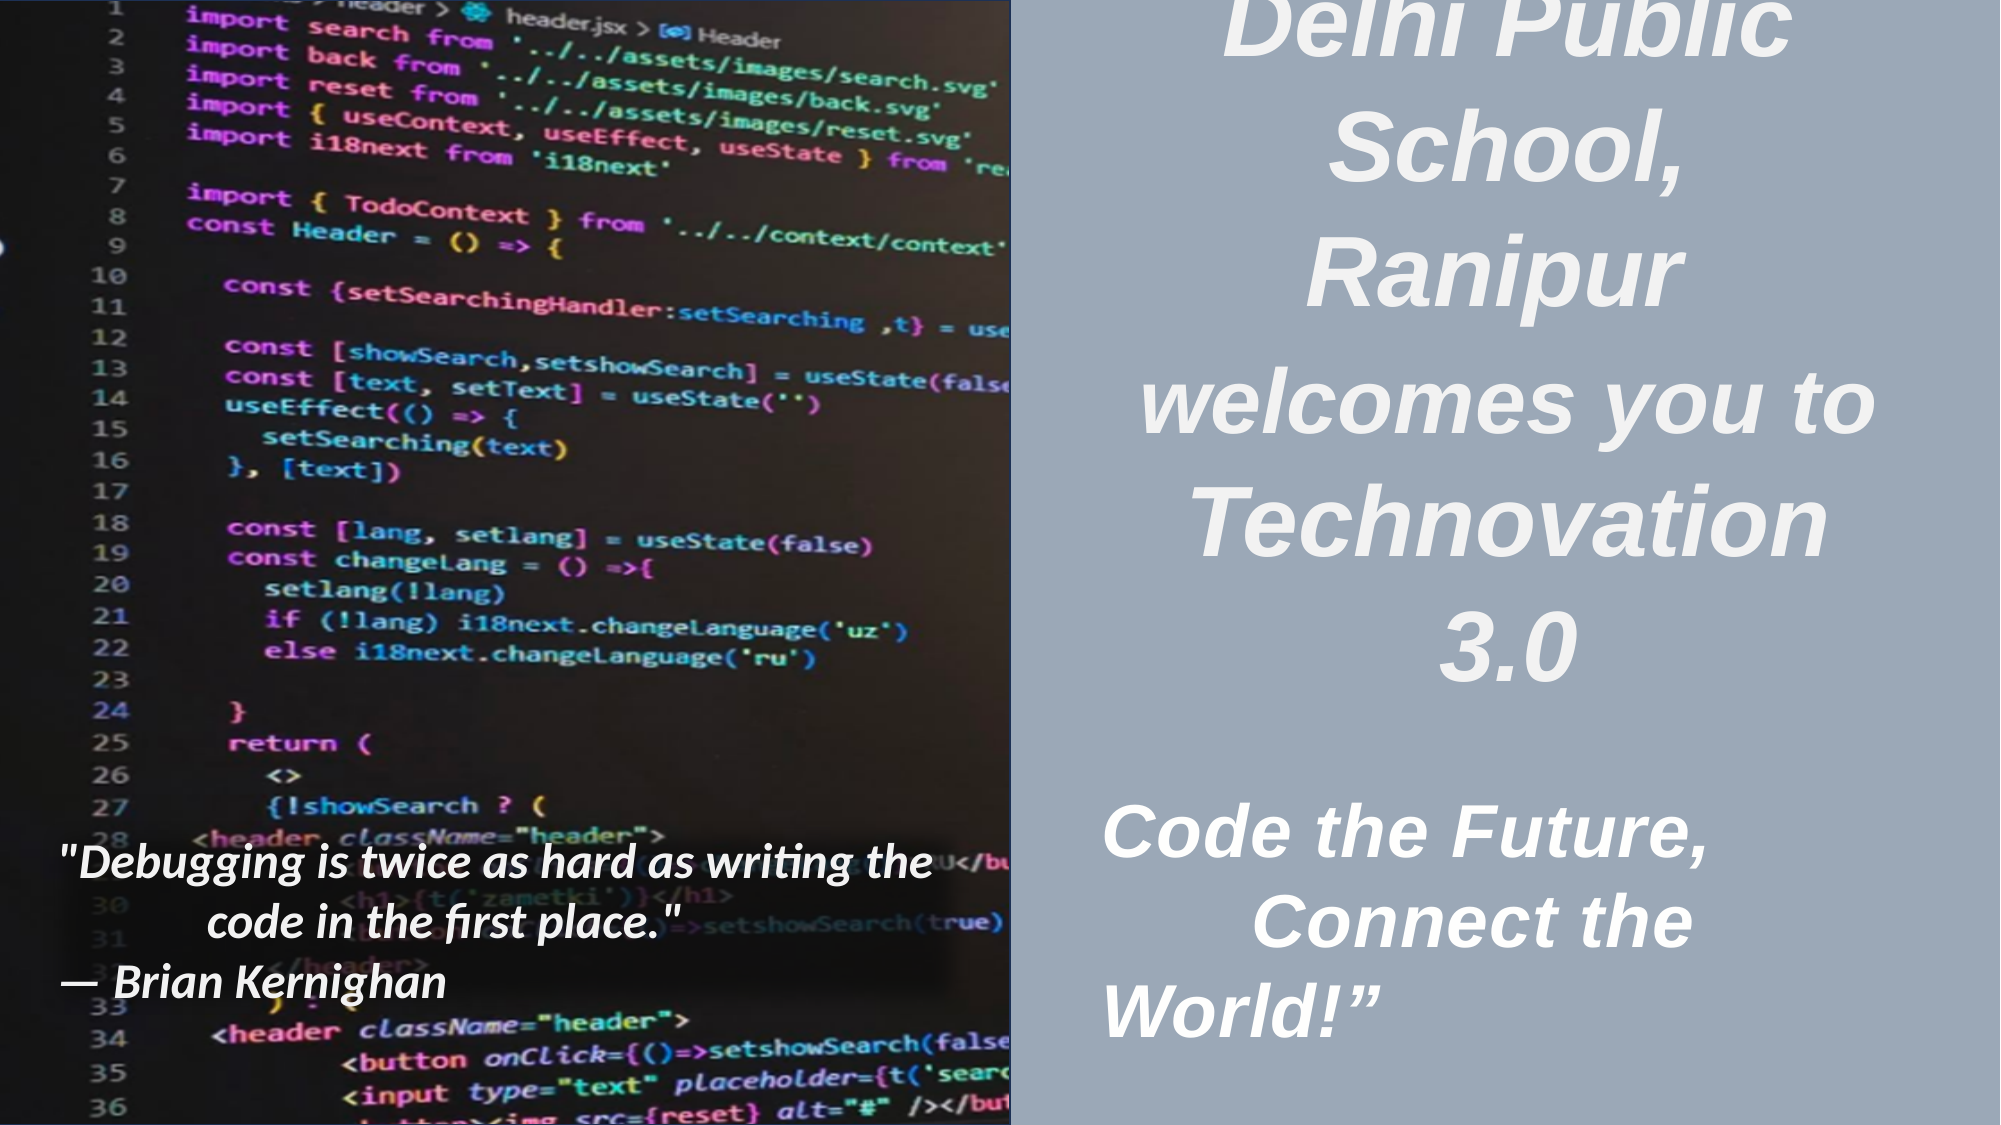

"Debugging is twice as hard as writing the 	code in the first place."
— Brian Kernighan

"The Internet is becoming the town square for the global village of tomorrow."
— Bill Gates

"Any sufficiently advanced technology is 	indistinguishable from magic."
— Arthur C. Clarke
# Delhi Public School, Ranipur welcomes you to Technovation 3.0
Code the Future,
	Connect the World!”